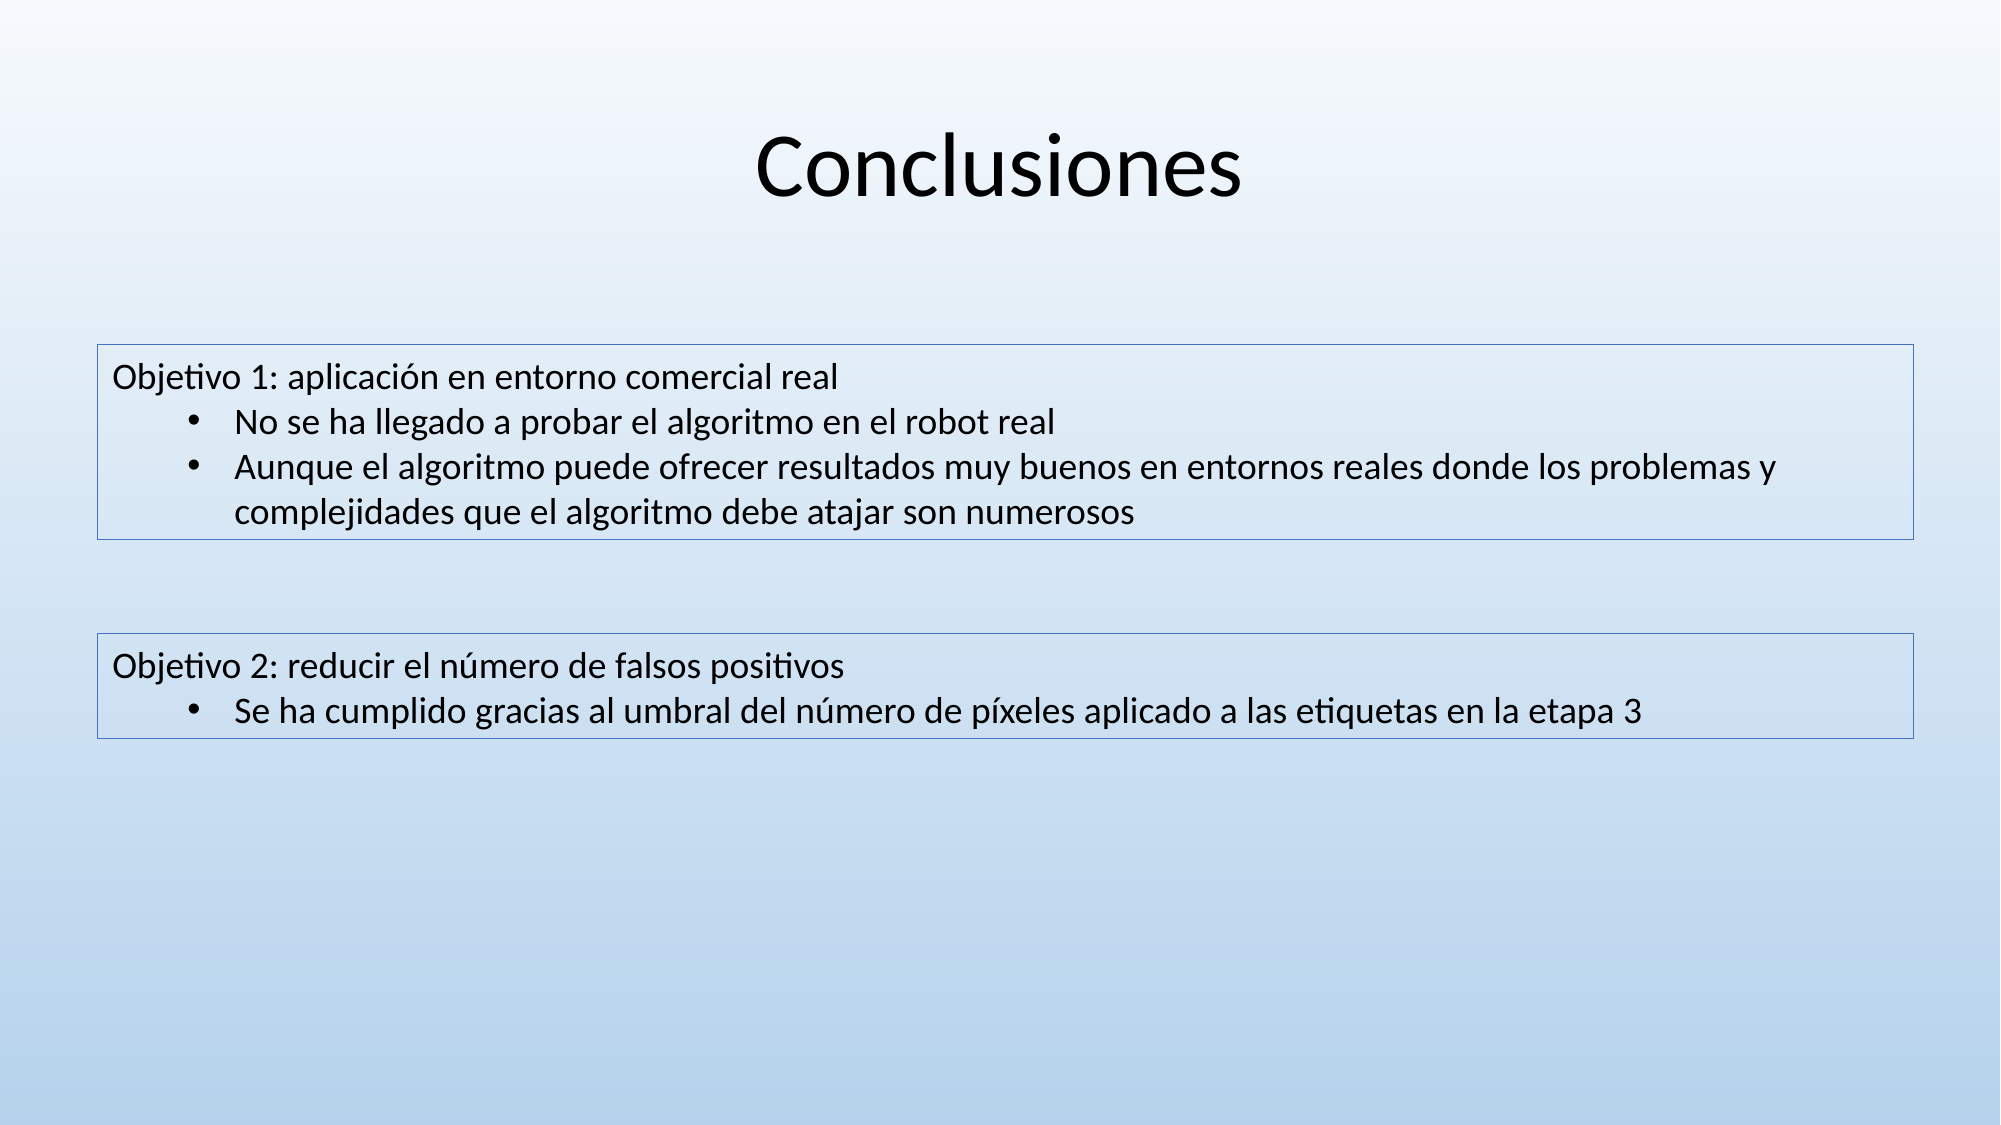

# Conclusiones
Objetivo 1: aplicación en entorno comercial real
No se ha llegado a probar el algoritmo en el robot real
Aunque el algoritmo puede ofrecer resultados muy buenos en entornos reales donde los problemas y complejidades que el algoritmo debe atajar son numerosos
Objetivo 2: reducir el número de falsos positivos
Se ha cumplido gracias al umbral del número de píxeles aplicado a las etiquetas en la etapa 3